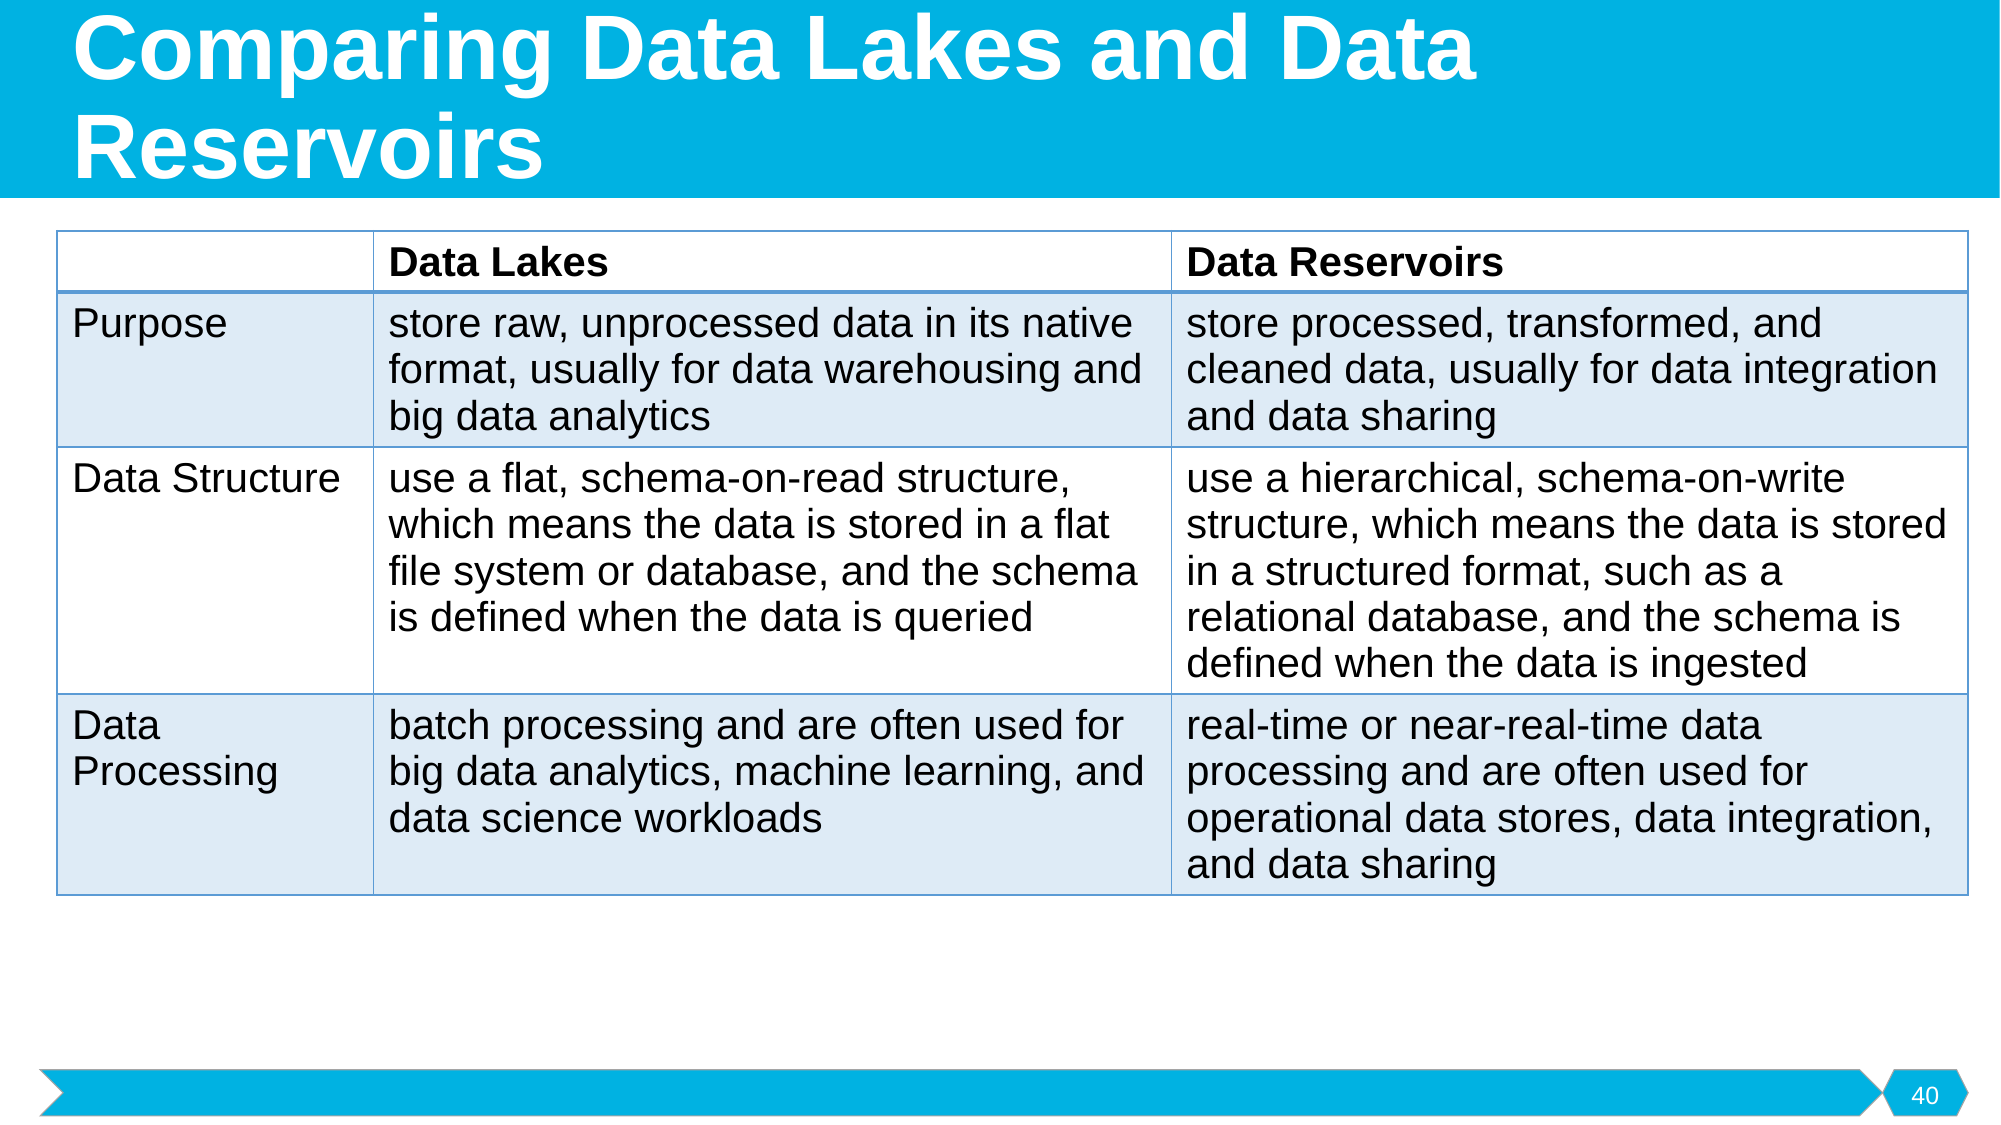

# Comparing Data Lakes and Data Reservoirs
|  | Data Lakes | Data Reservoirs |
| --- | --- | --- |
| Purpose | store raw, unprocessed data in its native format, usually for data warehousing and big data analytics | store processed, transformed, and cleaned data, usually for data integration and data sharing |
| Data Structure | use a flat, schema-on-read structure, which means the data is stored in a flat file system or database, and the schema is defined when the data is queried | use a hierarchical, schema-on-write structure, which means the data is stored in a structured format, such as a relational database, and the schema is defined when the data is ingested |
| Data Processing | batch processing and are often used for big data analytics, machine learning, and data science workloads | real-time or near-real-time data processing and are often used for operational data stores, data integration, and data sharing |
40